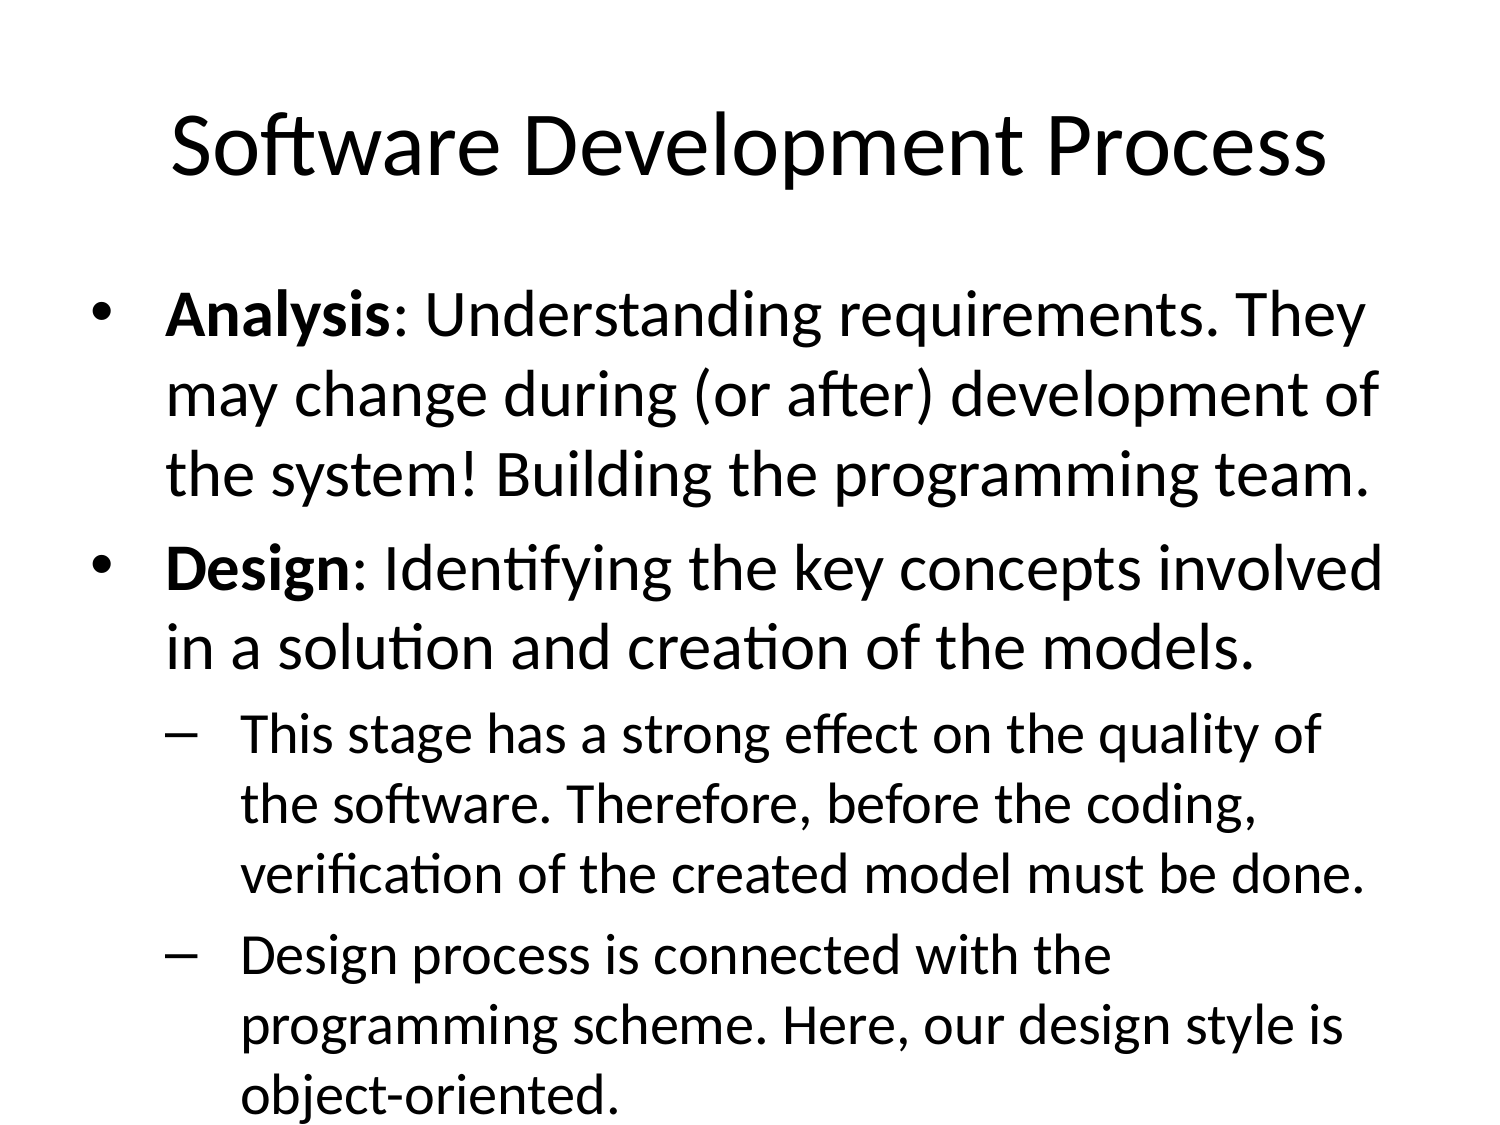

# Software Development Process
Analysis: Understanding requirements. They may change during (or after) development of the system! Building the programming team.
Design: Identifying the key concepts involved in a solution and creation of the models.
This stage has a strong effect on the quality of the software. Therefore, before the coding, verification of the created model must be done.
Design process is connected with the programming scheme. Here, our design style is object-oriented.